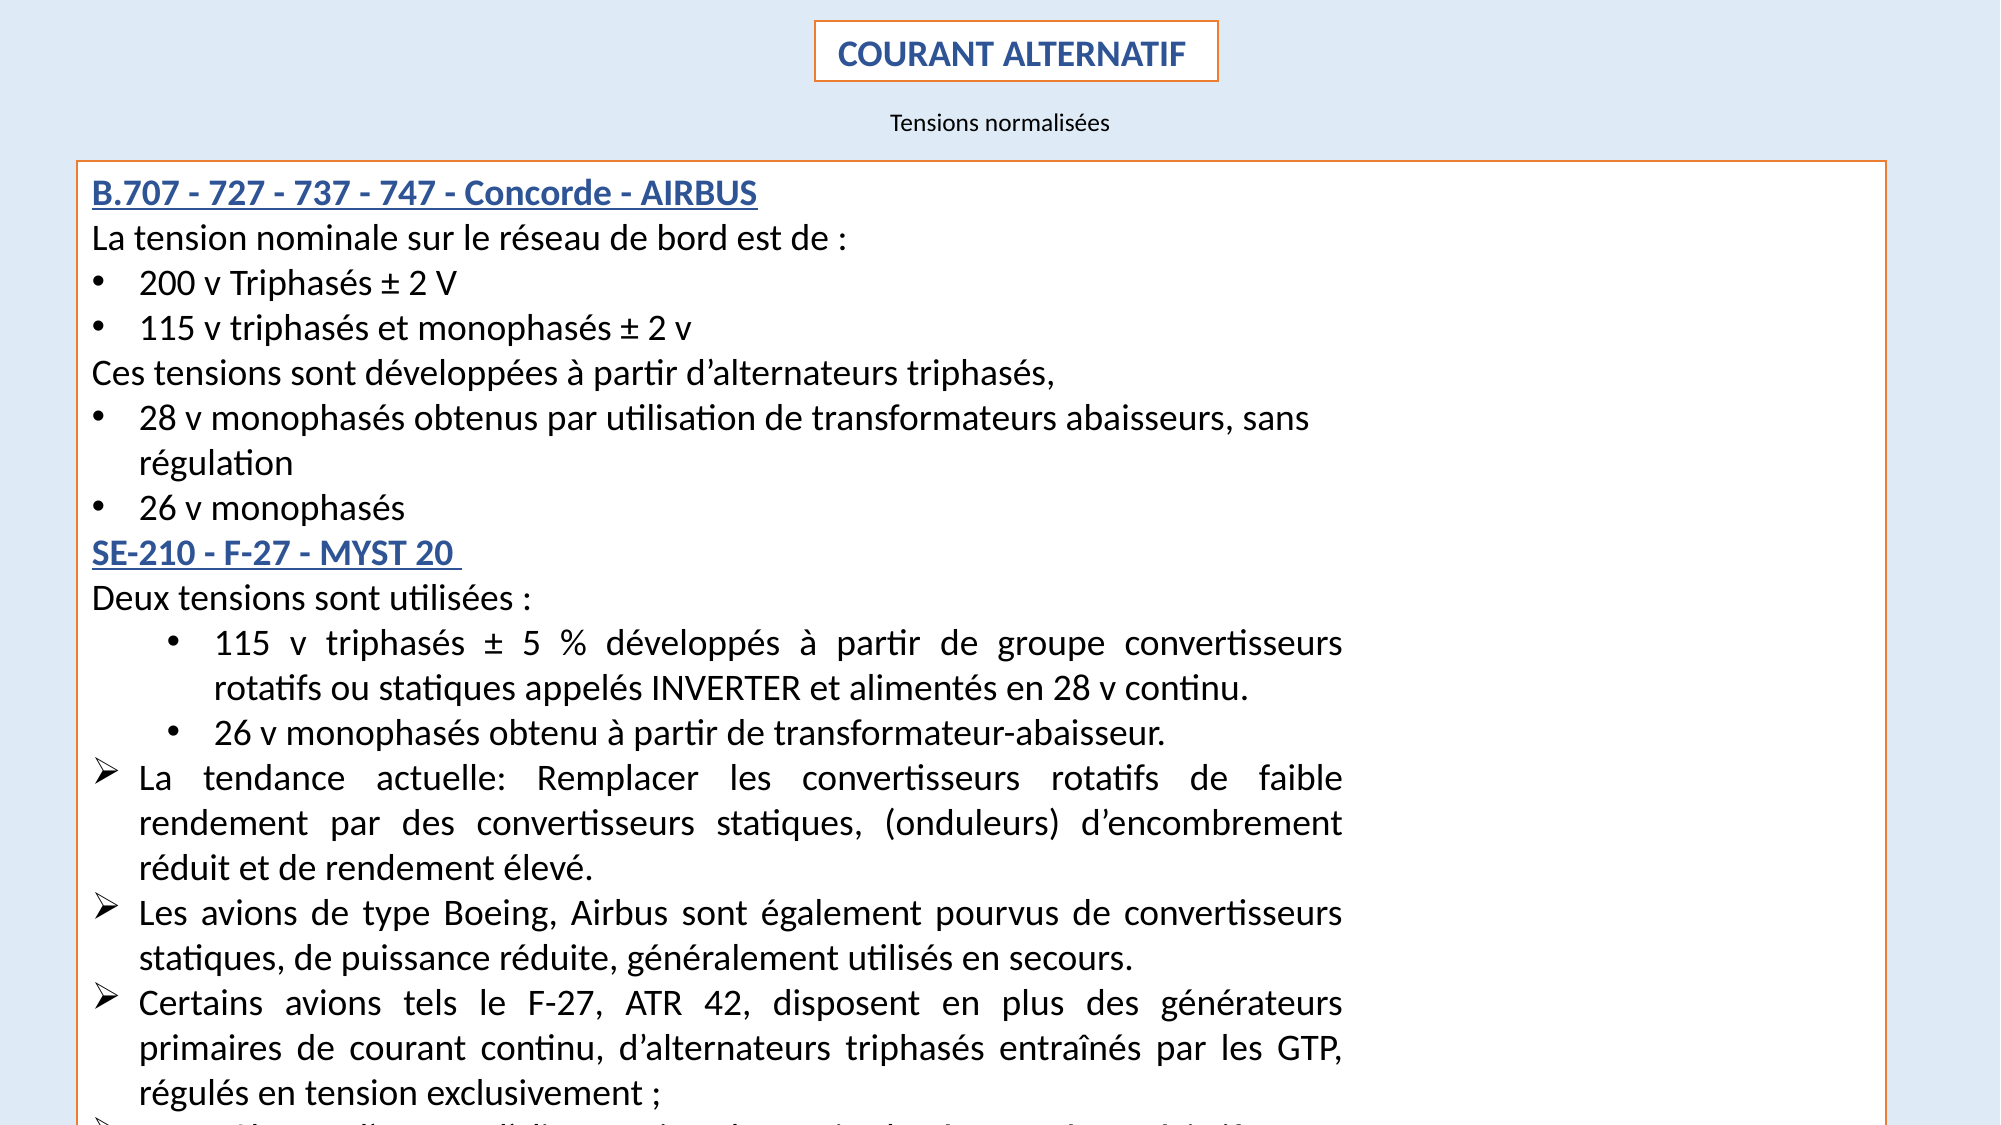

COURANT ALTERNATIF
# Tensions normalisées
B.707 - 727 - 737 - 747 - Concorde - AIRBUS
La tension nominale sur le réseau de bord est de :
200 v Triphasés ± 2 V
115 v triphasés et monophasés ± 2 v
Ces tensions sont développées à partir d’alternateurs triphasés,
28 v monophasés obtenus par utilisation de transformateurs abaisseurs, sans régulation
26 v monophasés
SE-210 - F-27 - MYST 20
Deux tensions sont utilisées :
115 v triphasés ± 5 % développés à partir de groupe convertisseurs rotatifs ou statiques appelés INVERTER et alimentés en 28 v continu.
26 v monophasés obtenu à partir de transformateur-abaisseur.
La tendance actuelle: Remplacer les convertisseurs rotatifs de faible rendement par des convertisseurs statiques, (onduleurs) d’encombrement réduit et de rendement élevé.
Les avions de type Boeing, Airbus sont également pourvus de convertisseurs statiques, de puissance réduite, généralement utilisés en secours.
Certains avions tels le F-27, ATR 42, disposent en plus des générateurs primaires de courant continu, d’alternateurs triphasés entraînés par les GTP, régulés en tension exclusivement ;
Leur rôle est d’assurer l’alimentation de servitudes à caractères résistif : ex. : dégivrage des hélices, donc indépendant de la fréquence.